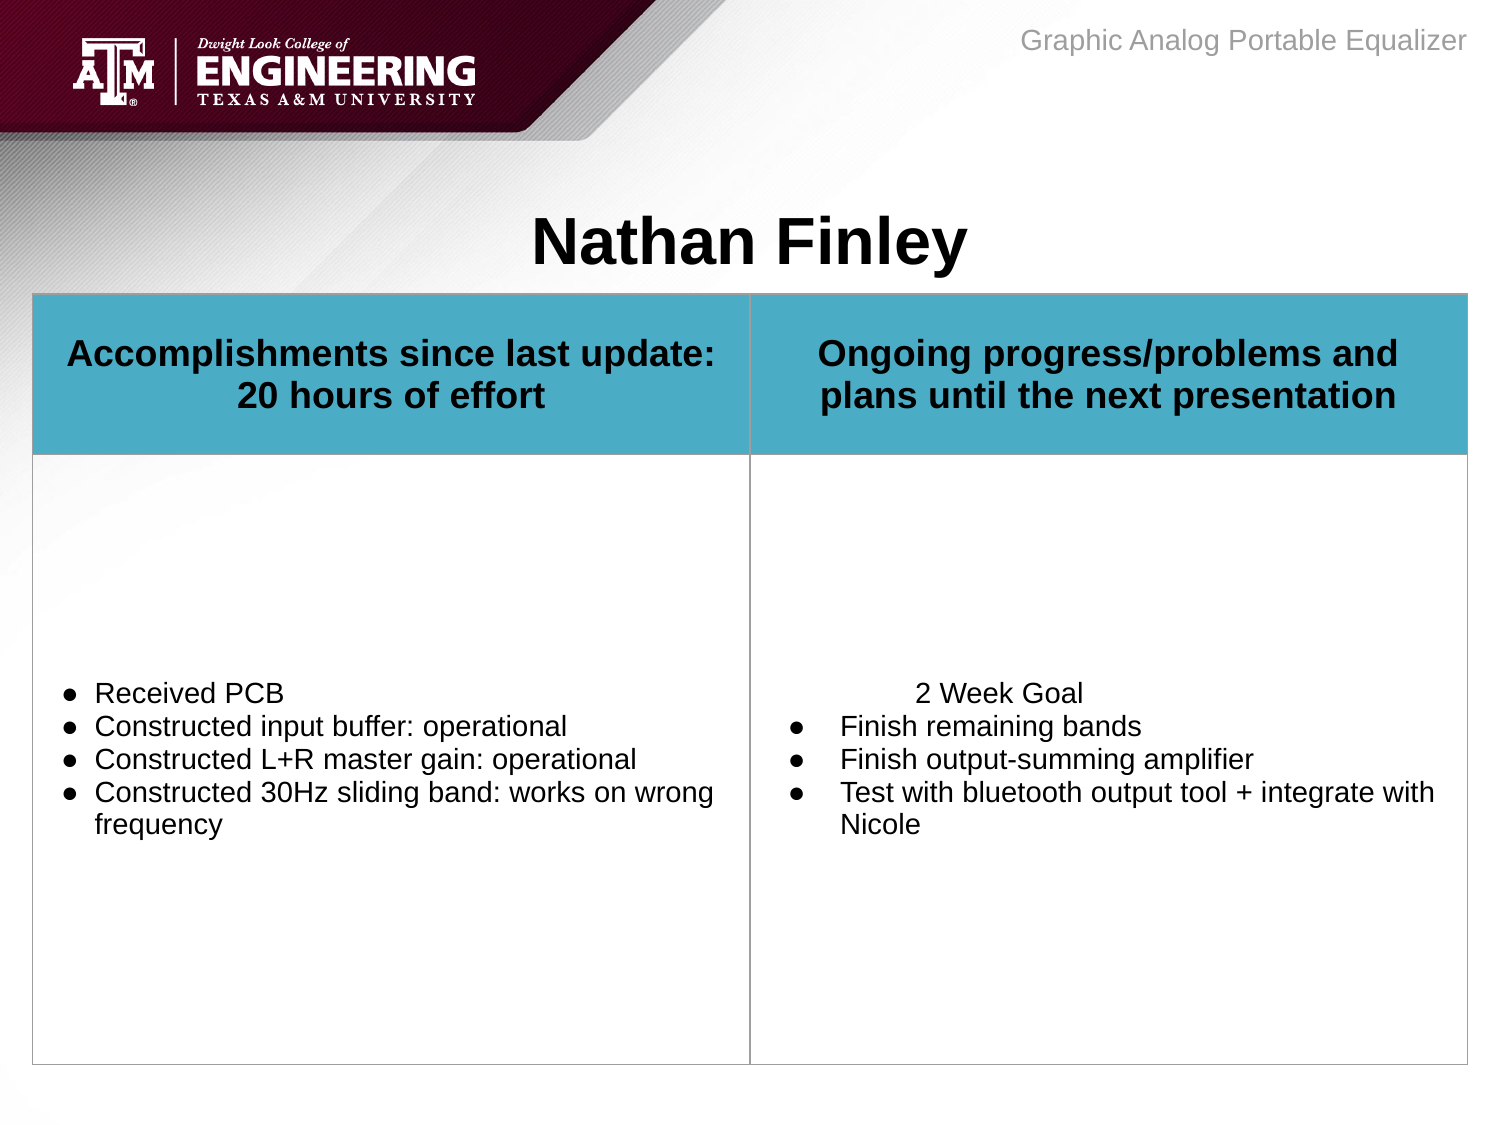

Graphic Analog Portable Equalizer
# Nathan Finley
| Accomplishments since last update: 20 hours of effort | Ongoing progress/problems and plans until the next presentation |
| --- | --- |
| Received PCB Constructed input buffer: operational Constructed L+R master gain: operational Constructed 30Hz sliding band: works on wrong frequency | 2 Week Goal Finish remaining bands Finish output-summing amplifier Test with bluetooth output tool + integrate with Nicole |